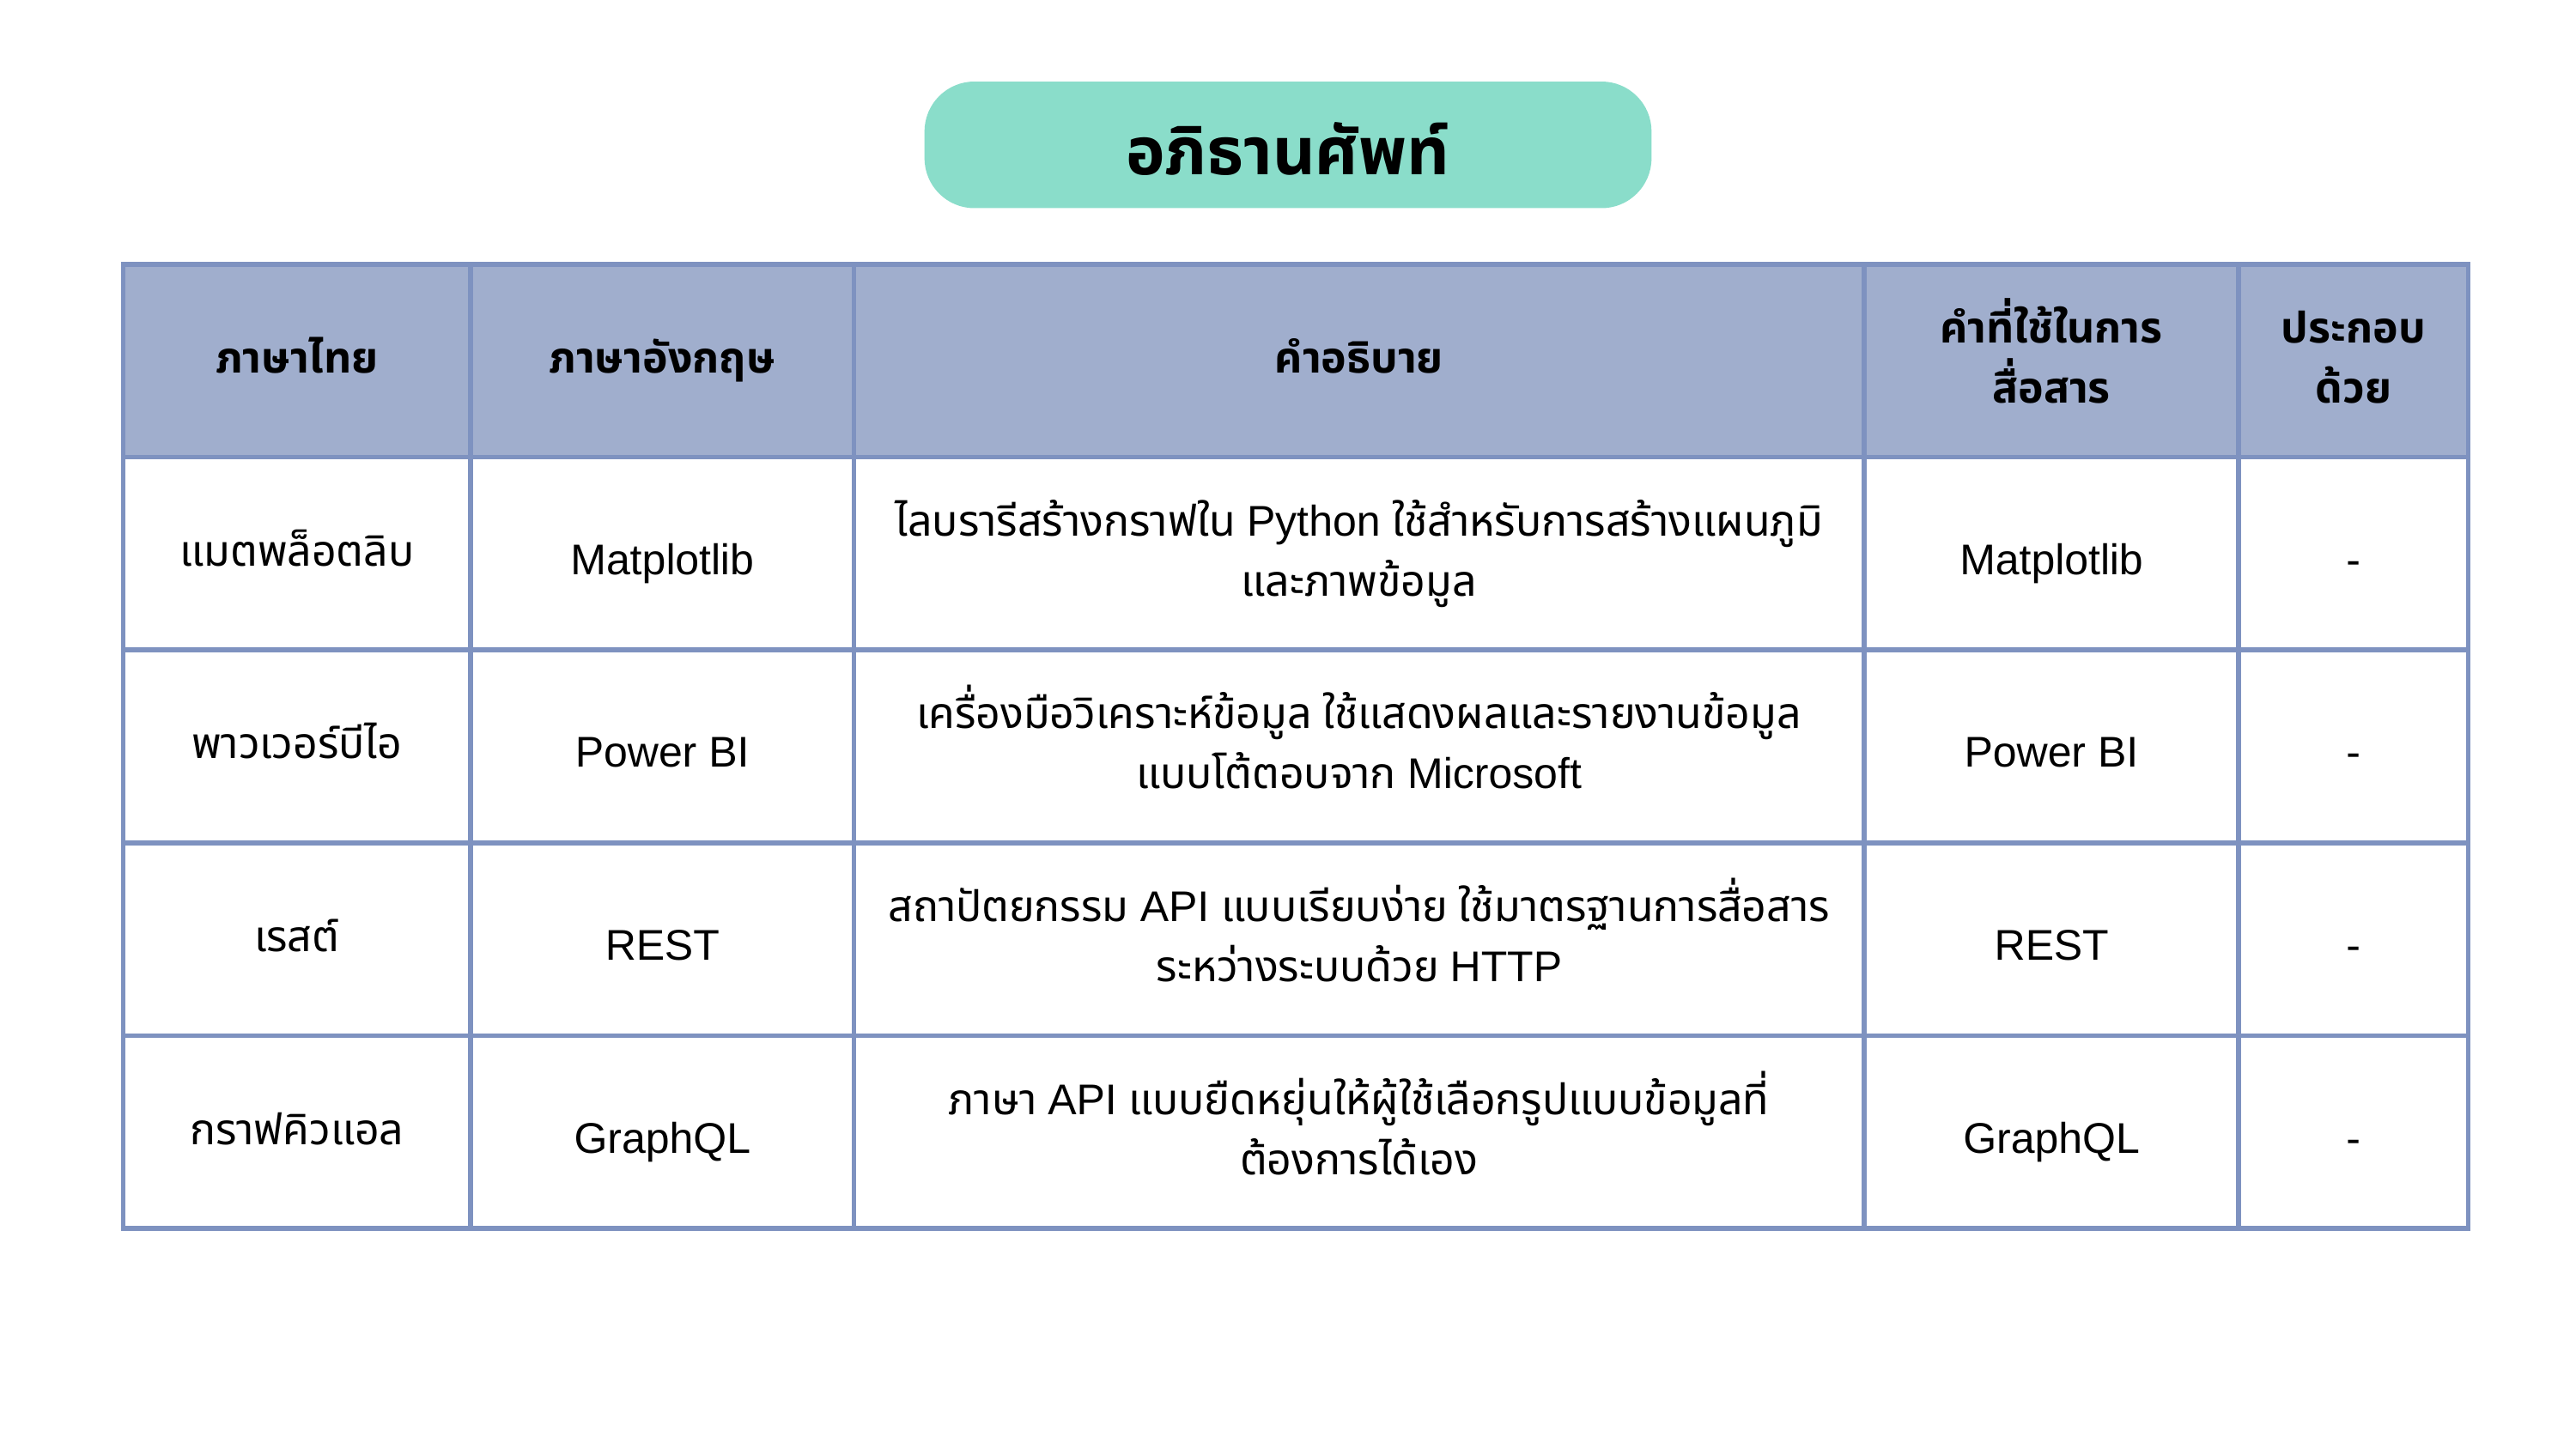

อภิธานศัพท์
| ภาษาไทย | ภาษาอังกฤษ | คำอธิบาย | คำที่ใช้ในการสื่อสาร | ประกอบด้วย |
| --- | --- | --- | --- | --- |
| แมตพล็อตลิบ | Matplotlib | ไลบรารีสร้างกราฟใน Python ใช้สำหรับการสร้างแผนภูมิและภาพข้อมูล | Matplotlib | - |
| พาวเวอร์บีไอ | Power BI | เครื่องมือวิเคราะห์ข้อมูล ใช้แสดงผลและรายงานข้อมูลแบบโต้ตอบจาก Microsoft | Power BI | - |
| เรสต์ | REST | สถาปัตยกรรม API แบบเรียบง่าย ใช้มาตรฐานการสื่อสารระหว่างระบบด้วย HTTP | REST | - |
| กราฟคิวแอล | GraphQL | ภาษา API แบบยืดหยุ่นให้ผู้ใช้เลือกรูปแบบข้อมูลที่ต้องการได้เอง | GraphQL | - |